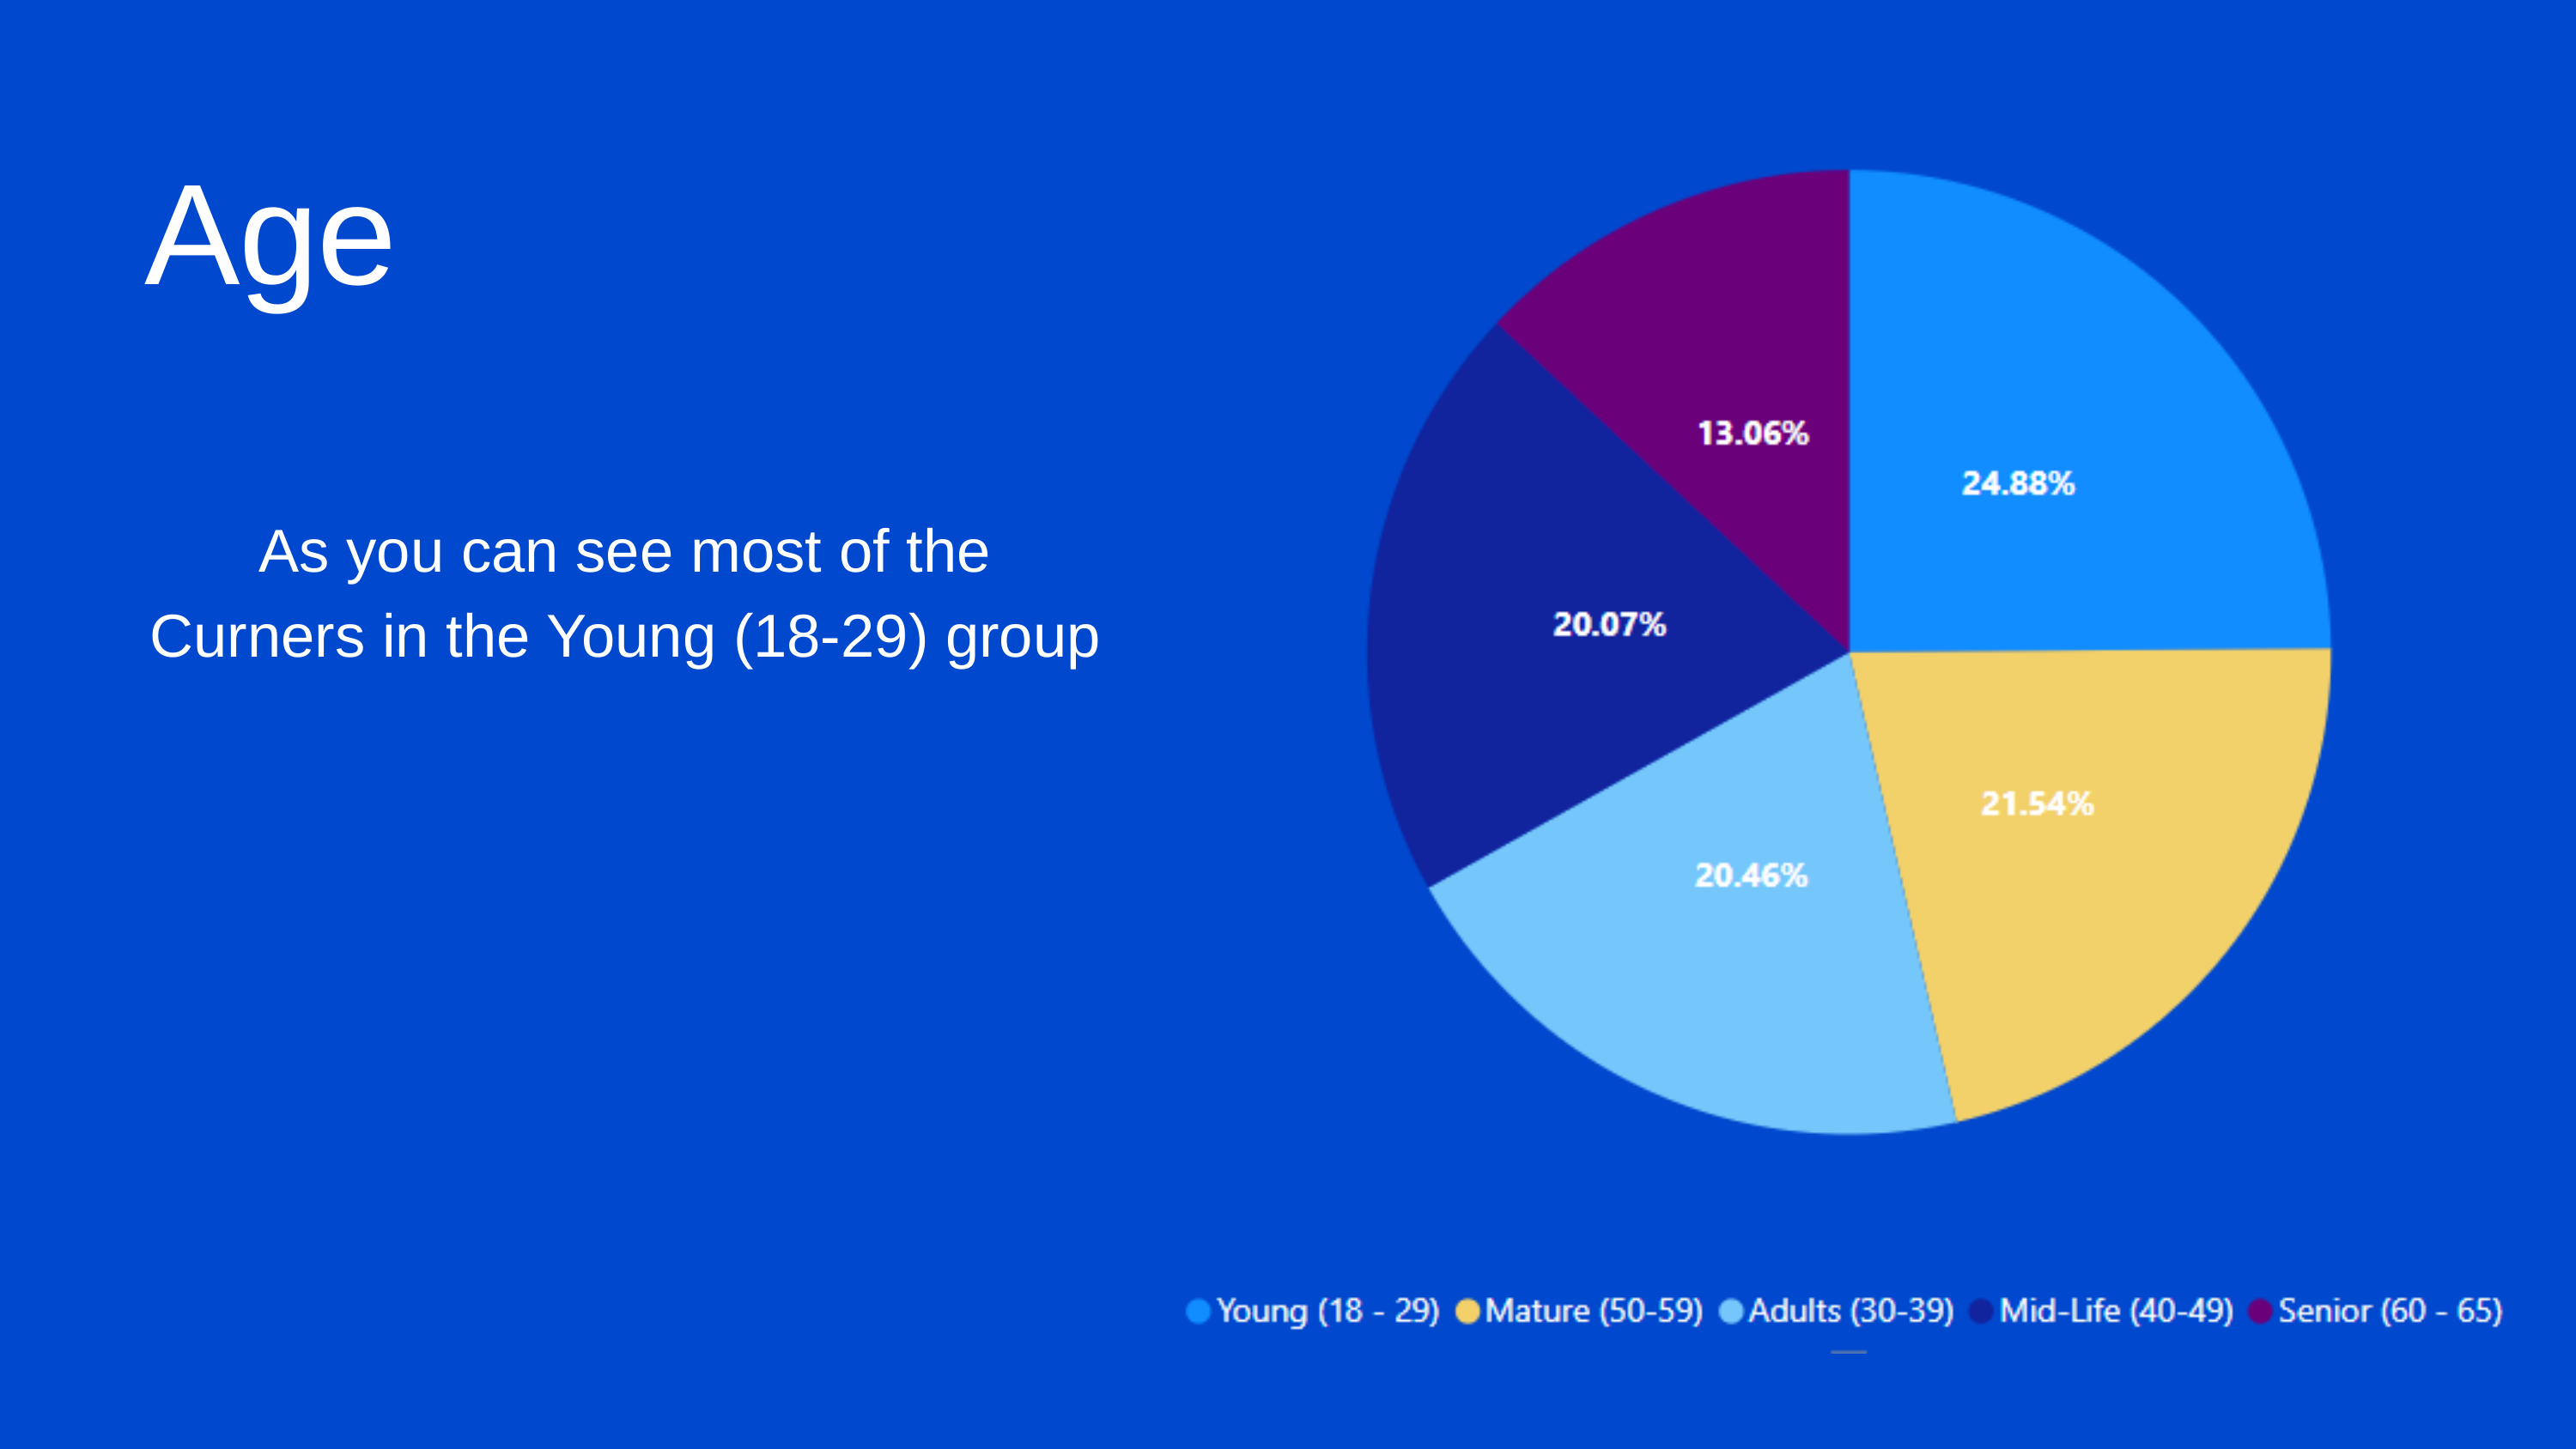

Age
As you can see most of the Curners in the Young (18-29) group